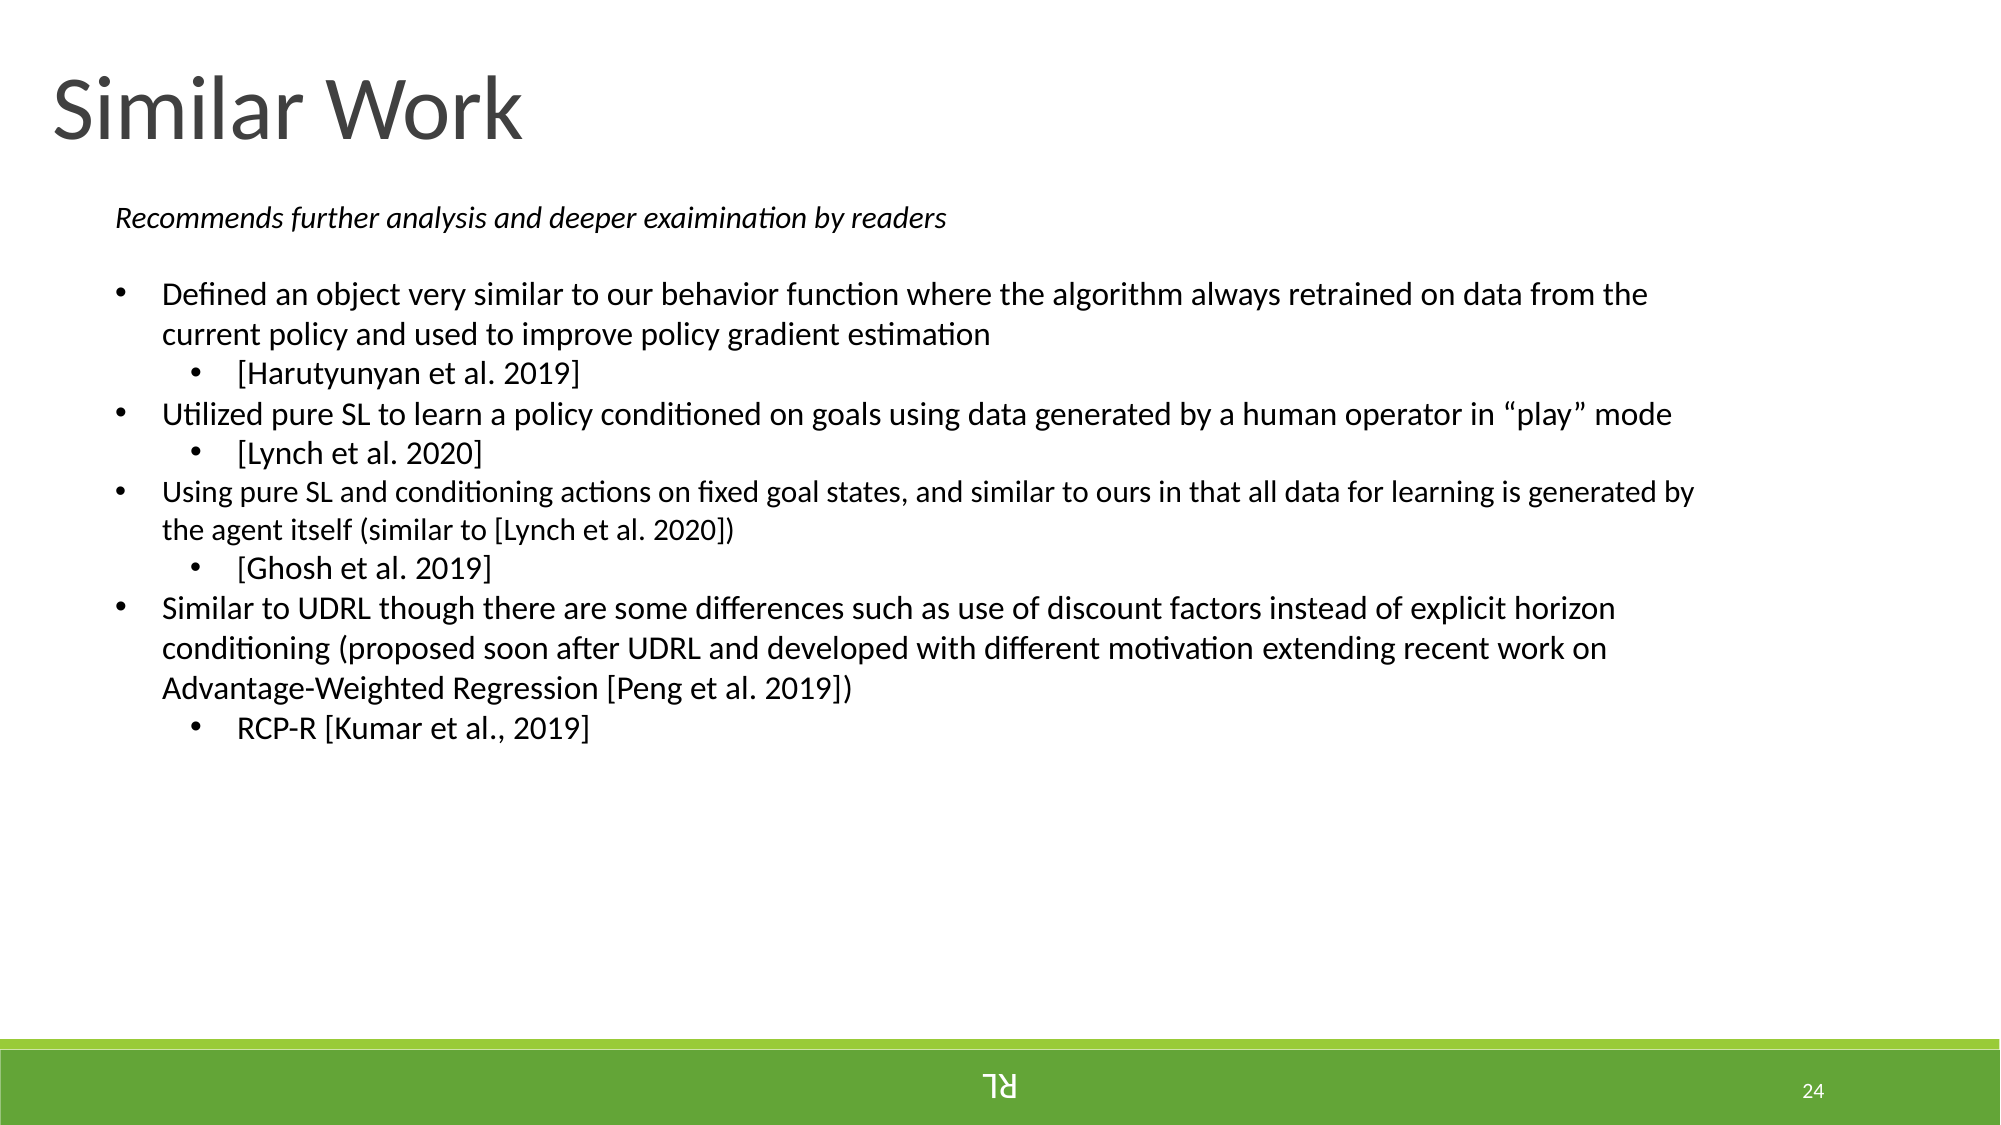

Similar Work
Recommends further analysis and deeper exaimination by readers

Defined an object very similar to our behavior function where the algorithm always retrained on data from the current policy and used to improve policy gradient estimation
[Harutyunyan et al. 2019]
Utilized pure SL to learn a policy conditioned on goals using data generated by a human operator in “play” mode
[Lynch et al. 2020]
Using pure SL and conditioning actions on fixed goal states, and similar to ours in that all data for learning is generated by the agent itself (similar to [Lynch et al. 2020])
[Ghosh et al. 2019]
Similar to UDRL though there are some differences such as use of discount factors instead of explicit horizon conditioning (proposed soon after UDRL and developed with different motivation extending recent work on Advantage-Weighted Regression [Peng et al. 2019])
RCP-R [Kumar et al., 2019]
RL
24